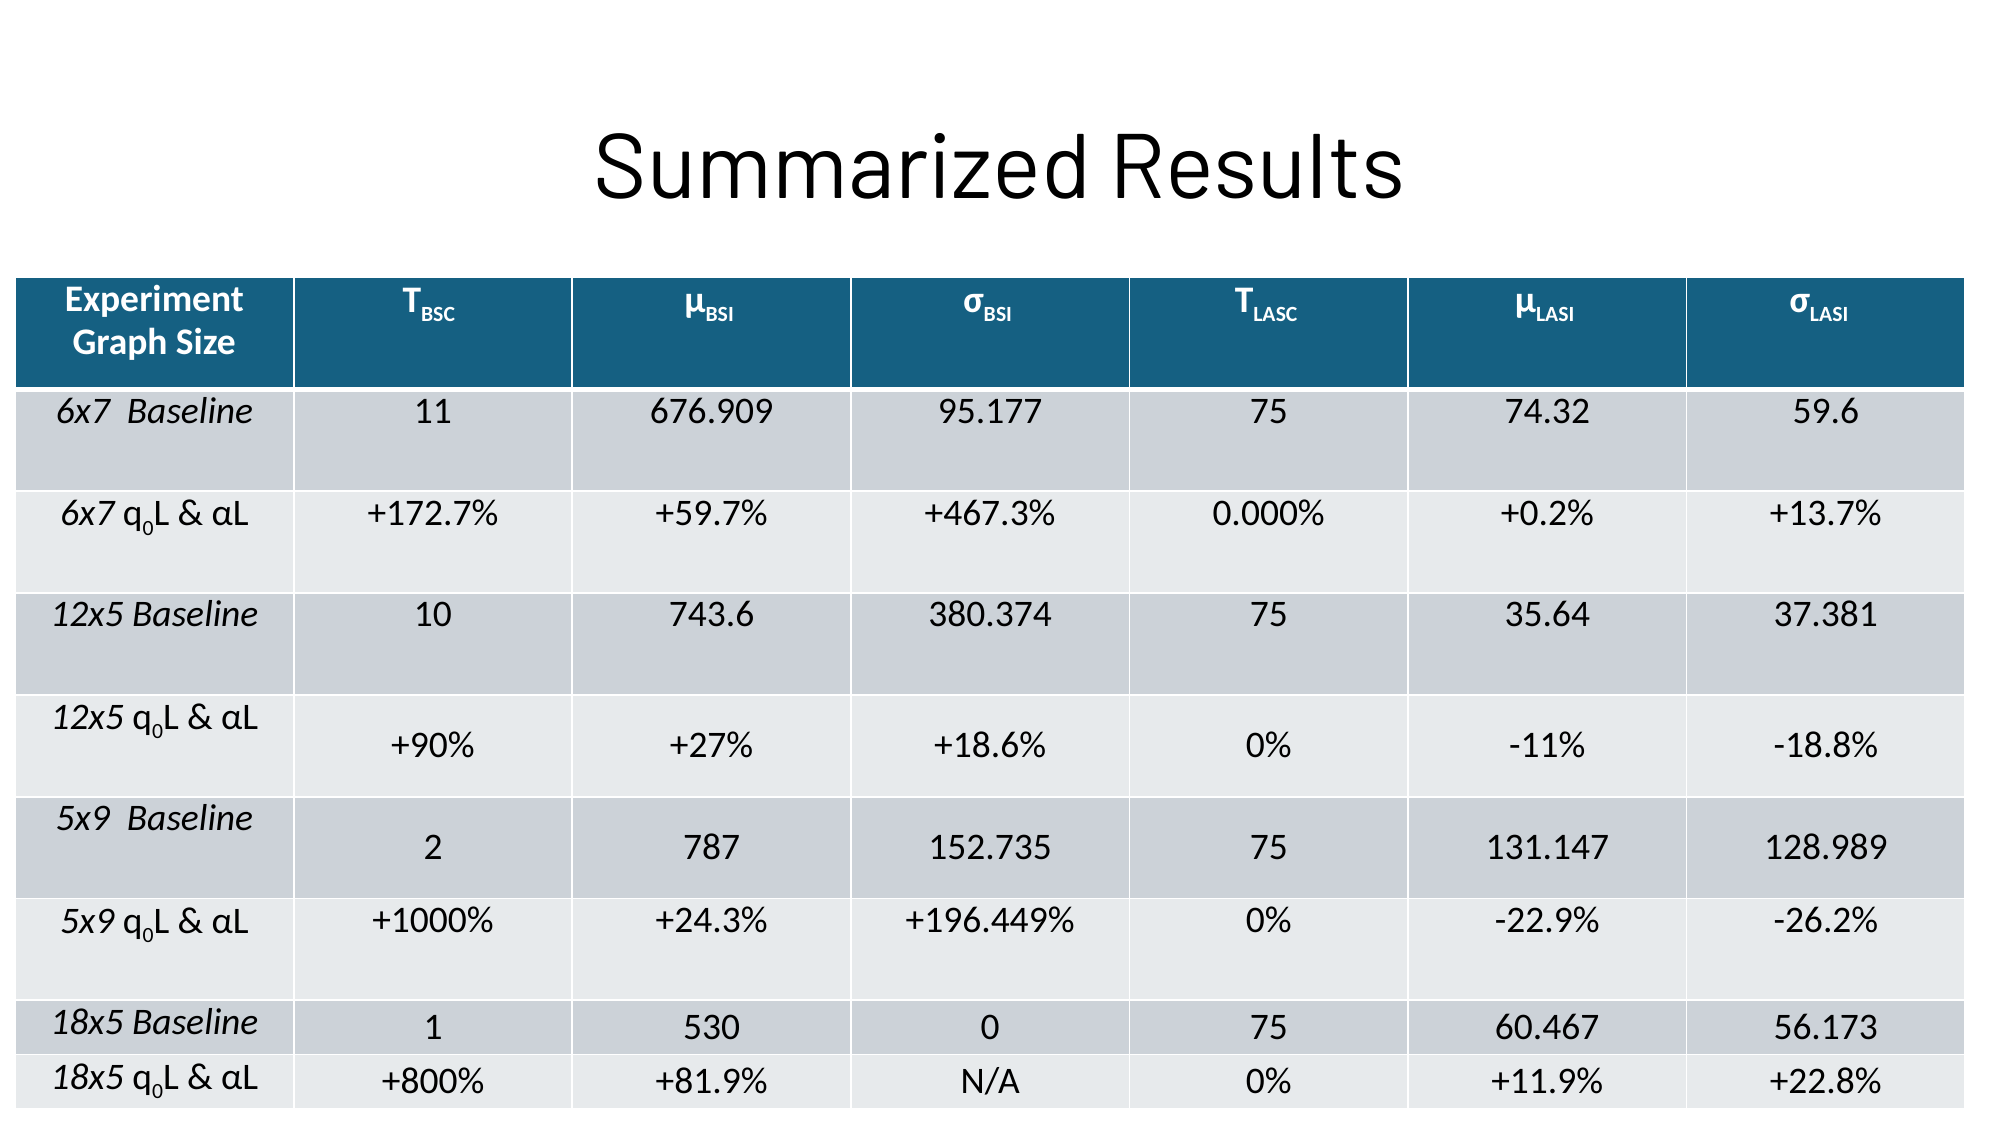

# Summarized Results
| Experiment Graph Size | TBSC | μBSI | σBSI | TLASC | μLASI | σLASI |
| --- | --- | --- | --- | --- | --- | --- |
| 6x7 Baseline | 11 | 676.909 | 95.177 | 75 | 74.32 | 59.6 |
| 6x7 q0L & αL | +172.7% | +59.7% | +467.3% | 0.000% | +0.2% | +13.7% |
| 12x5 Baseline | 10 | 743.6 | 380.374 | 75 | 35.64 | 37.381 |
| 12x5 q0L & αL | +90% | +27% | +18.6% | 0% | -11% | -18.8% |
| 5x9 Baseline | 2 | 787 | 152.735 | 75 | 131.147 | 128.989 |
| 5x9 q0L & αL | +1000% | +24.3% | +196.449% | 0% | -22.9% | -26.2% |
| 18x5 Baseline | 1 | 530 | 0 | 75 | 60.467 | 56.173 |
| 18x5 q0L & αL | +800% | +81.9% | N/A | 0% | +11.9% | +22.8% |
12